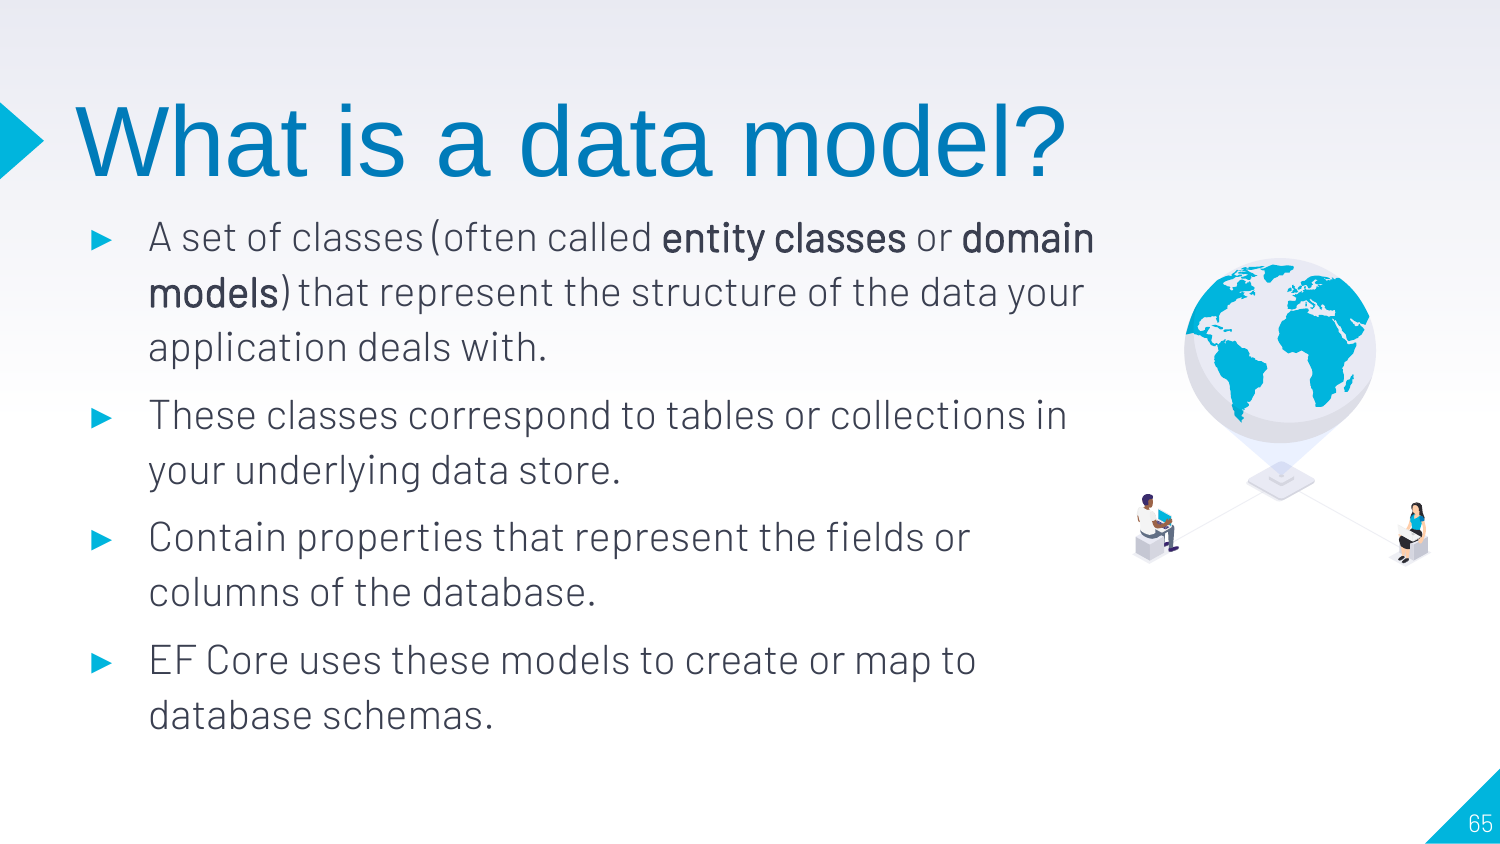

# What is a data model?
A set of classes (often called entity classes or domain models) that represent the structure of the data your application deals with.
These classes correspond to tables or collections in your underlying data store.
Contain properties that represent the fields or columns of the database.
EF Core uses these models to create or map to database schemas.

65